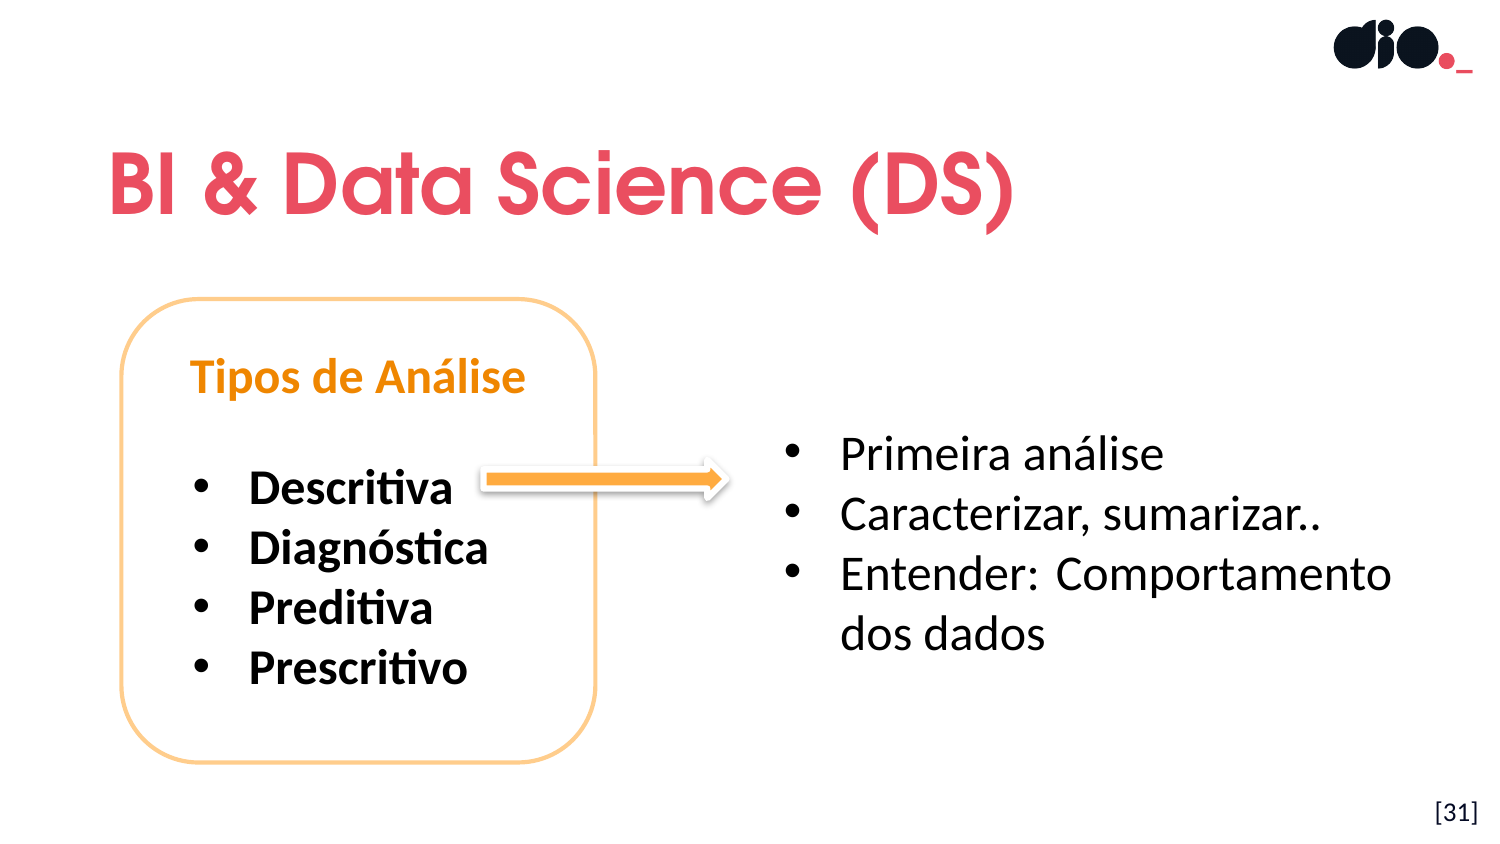

BI & Data Science (DS)
Tipos de Análise

Descritiva
Diagnóstica
Preditiva
Prescritivo
Primeira análise
Caracterizar, sumarizar..
Entender: Comportamento dos dados

[31]